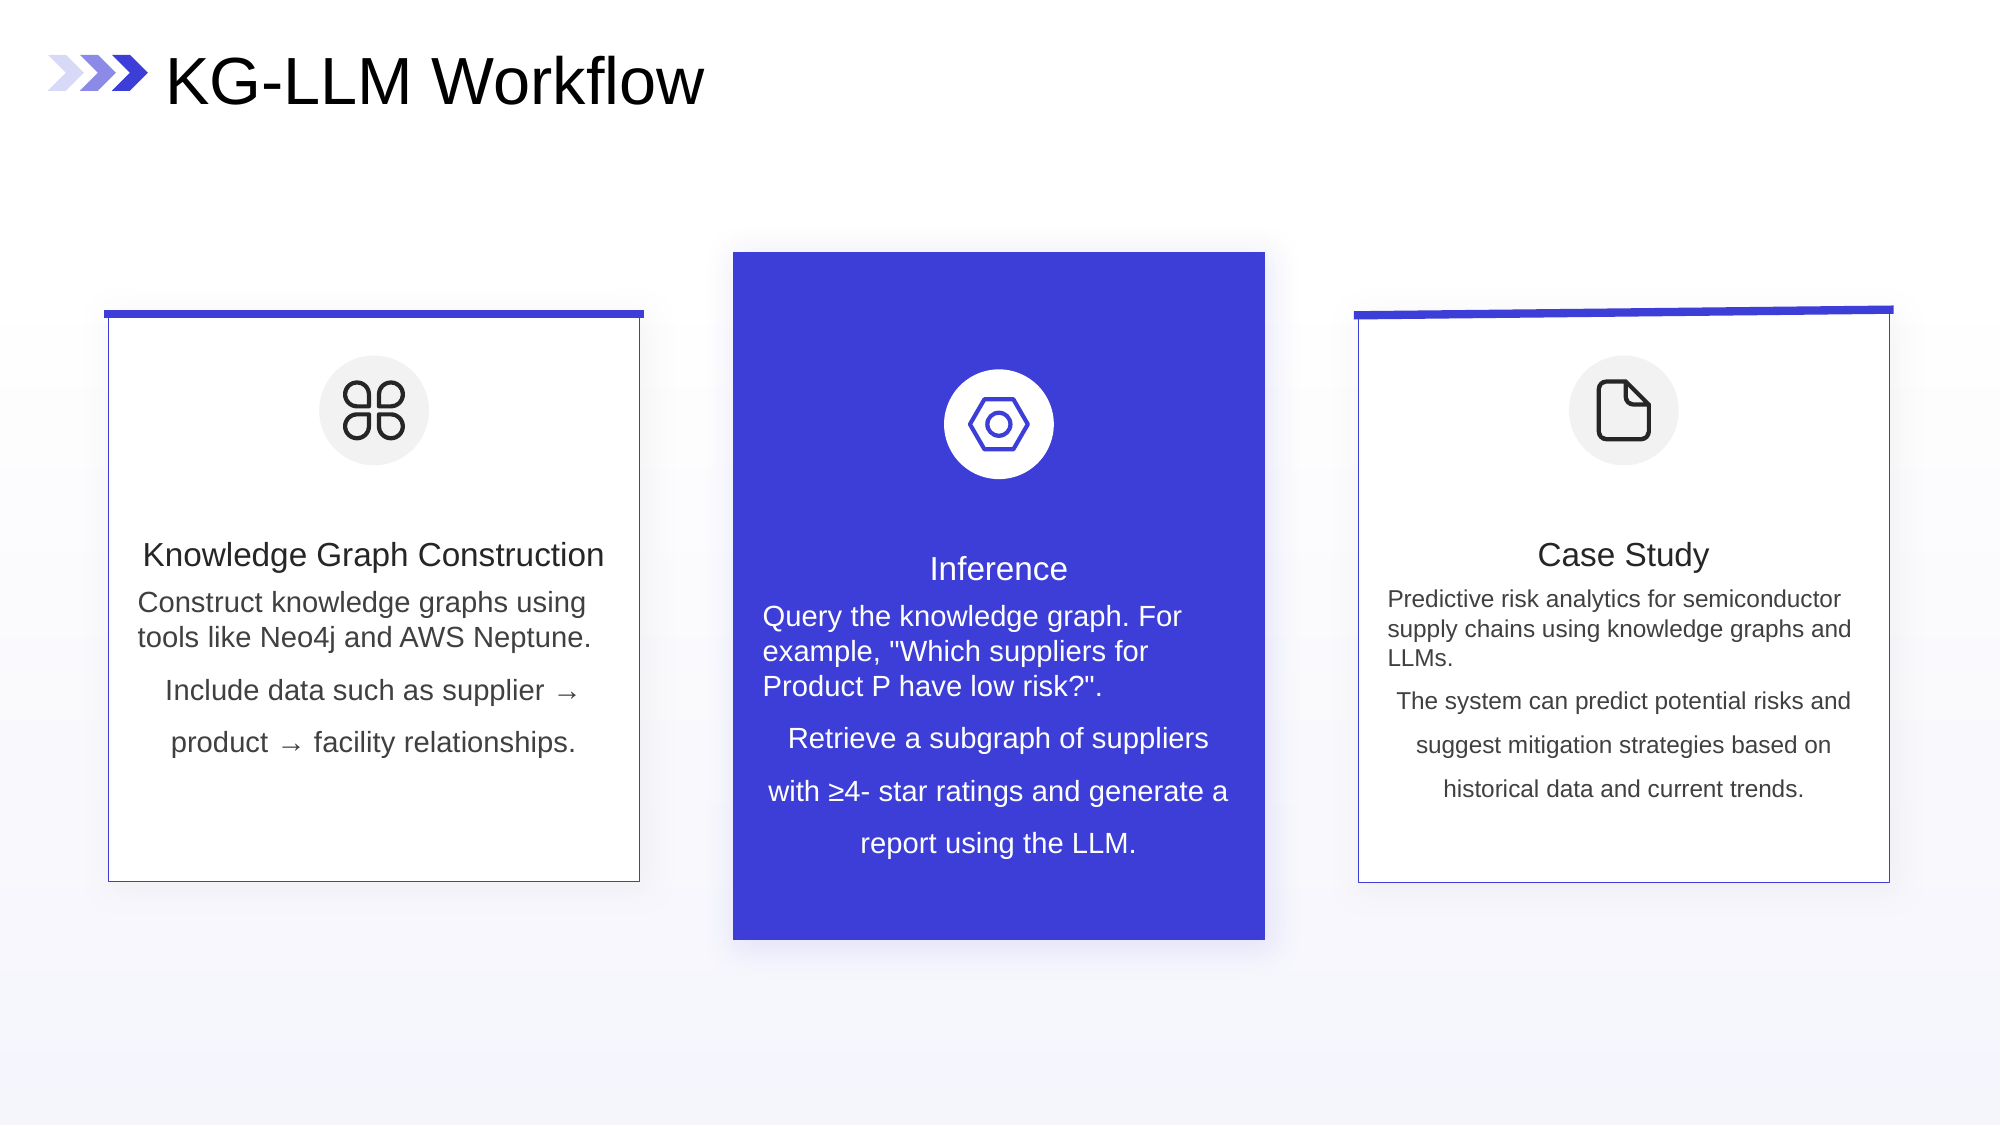

KG-LLM Workflow

Knowledge Graph Construction
Case Study
Inference
Construct knowledge graphs using tools like Neo4j and AWS Neptune.
Include data such as supplier → product → facility relationships.
Predictive risk analytics for semiconductor supply chains using knowledge graphs and LLMs.
The system can predict potential risks and suggest mitigation strategies based on historical data and current trends.
Query the knowledge graph. For example, "Which suppliers for Product P have low risk?".
Retrieve a subgraph of suppliers with ≥4- star ratings and generate a report using the LLM.